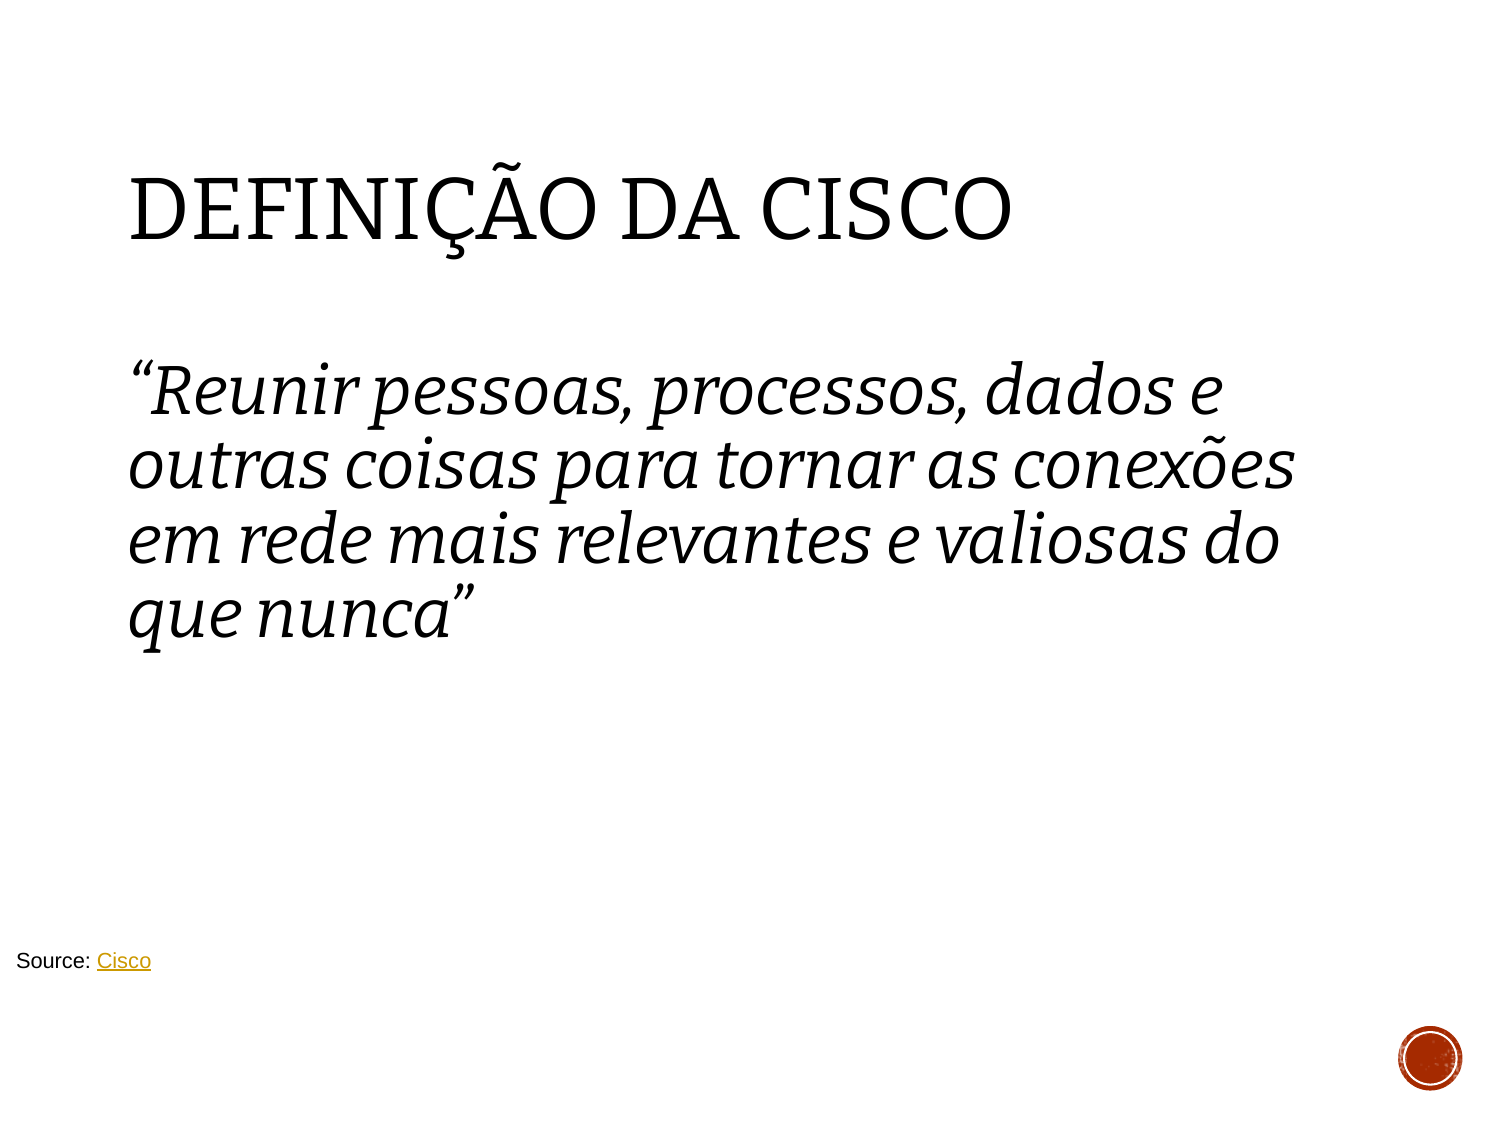

# Definição da Cisco
“Reunir pessoas, processos, dados e outras coisas para tornar as conexões em rede mais relevantes e valiosas do que nunca”
Source: Cisco